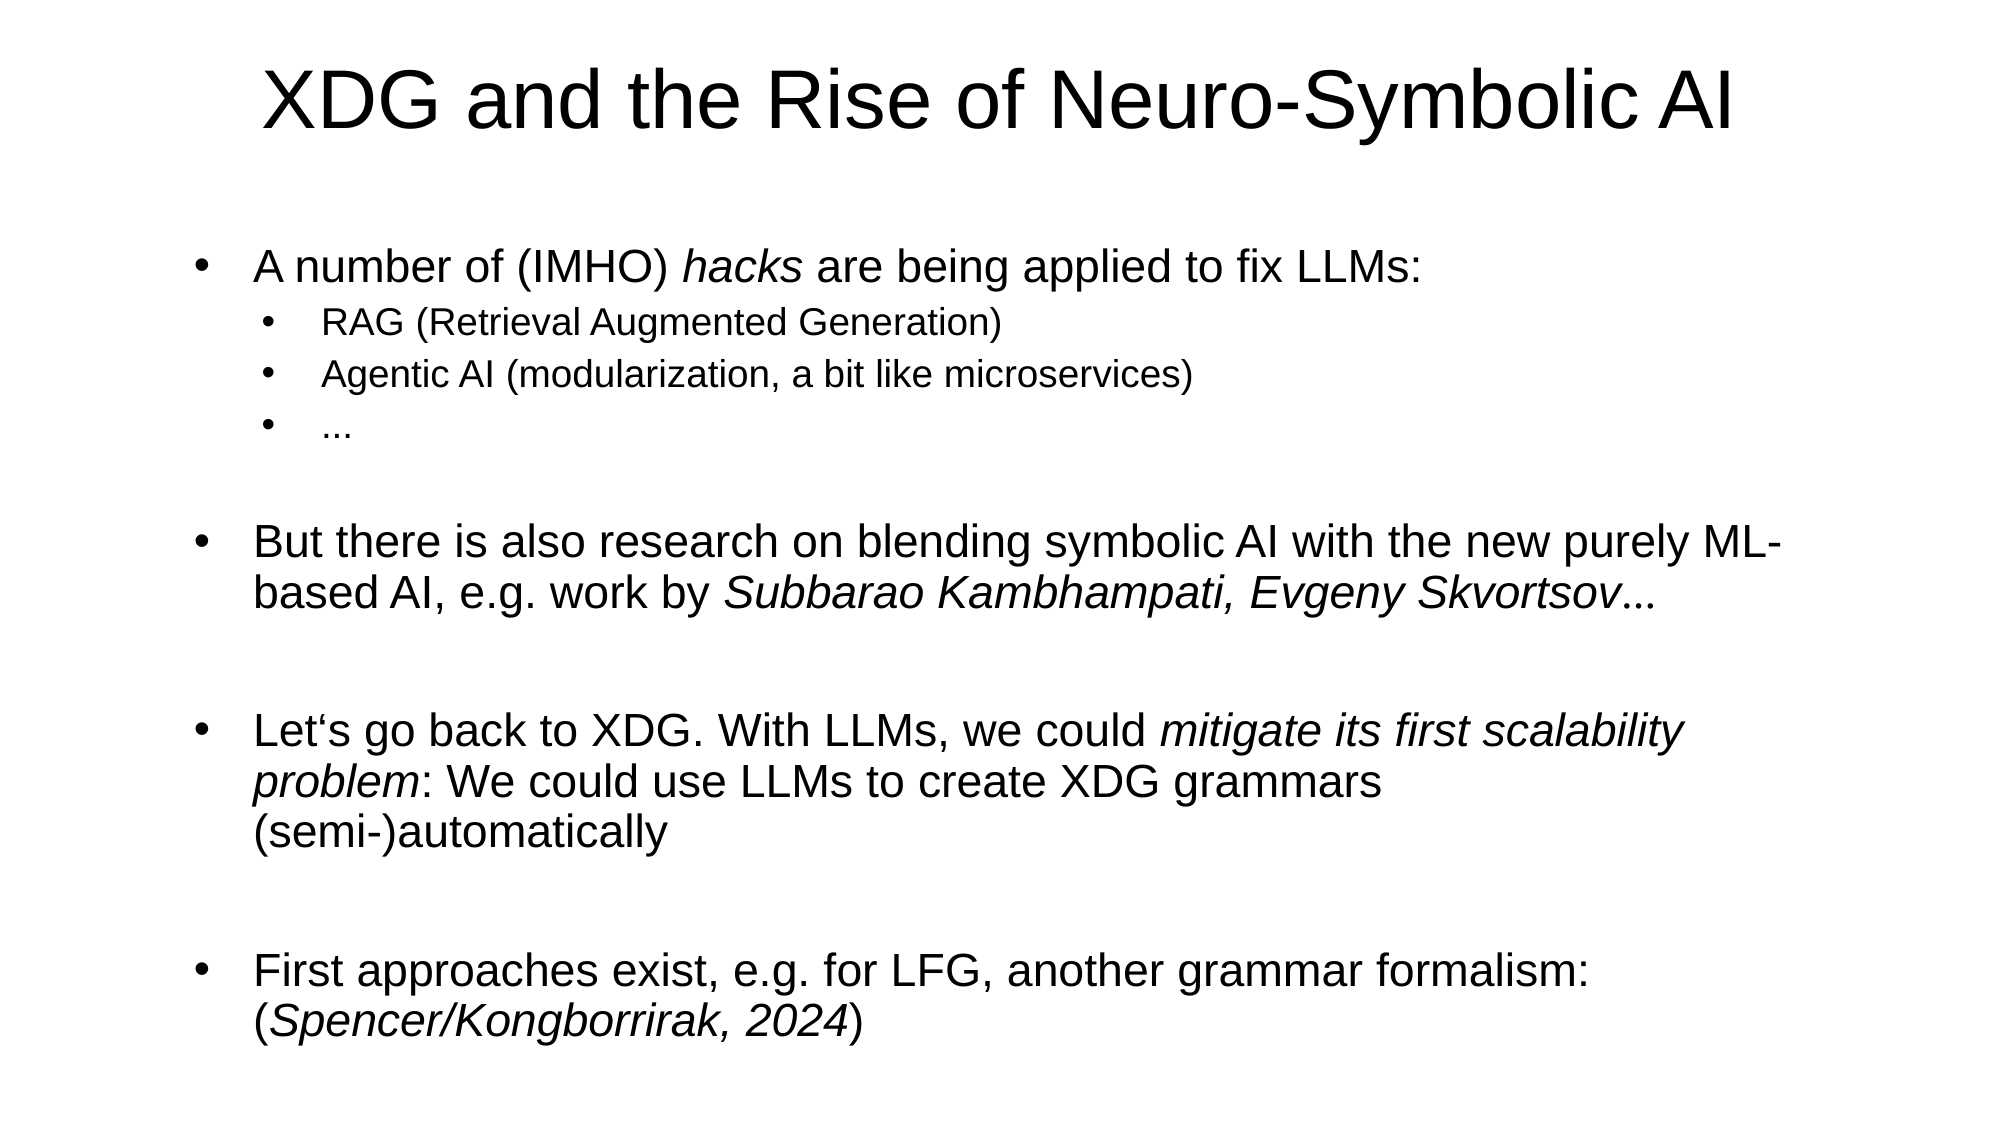

# XDG and the Rise of Neuro-Symbolic AI
A number of (IMHO) hacks are being applied to fix LLMs:
RAG (Retrieval Augmented Generation)
Agentic AI (modularization, a bit like microservices)
...

But there is also research on blending symbolic AI with the new purely ML-based AI, e.g. work by Subbarao Kambhampati, Evgeny Skvortsov...

Let‘s go back to XDG. With LLMs, we could mitigate its first scalability problem: We could use LLMs to create XDG grammars (semi-)automatically

First approaches exist, e.g. for LFG, another grammar formalism: (Spencer/Kongborrirak, 2024)